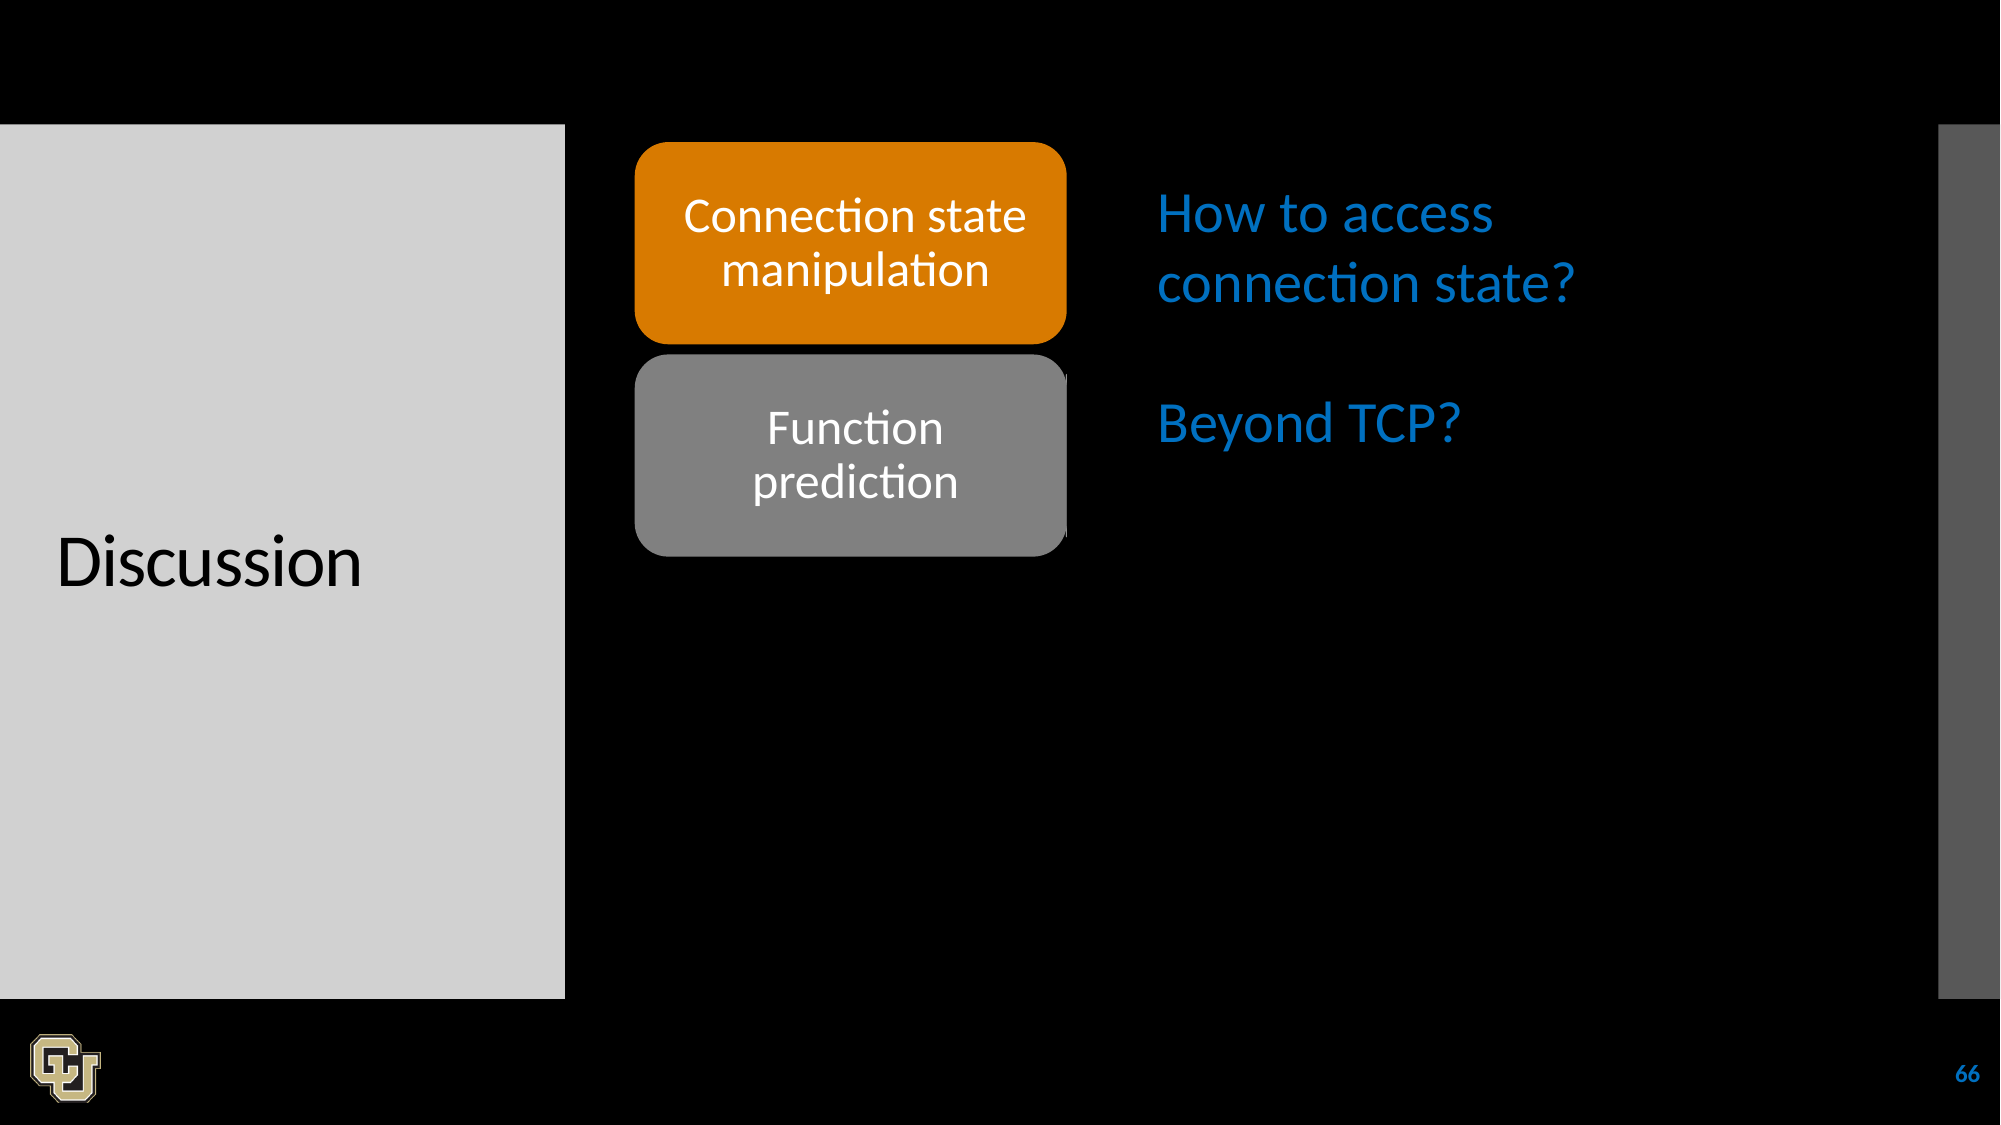

Connection state manipulation
Scalability
Generality
Function prediction
Developer
Libraries
Inference
Who is responsible for freshen?
Memory allocation?
Caches?
Things we have not yet thought of?
Other freshen actions
How to access connection state?

Beyond TCP?
# Discussion

66